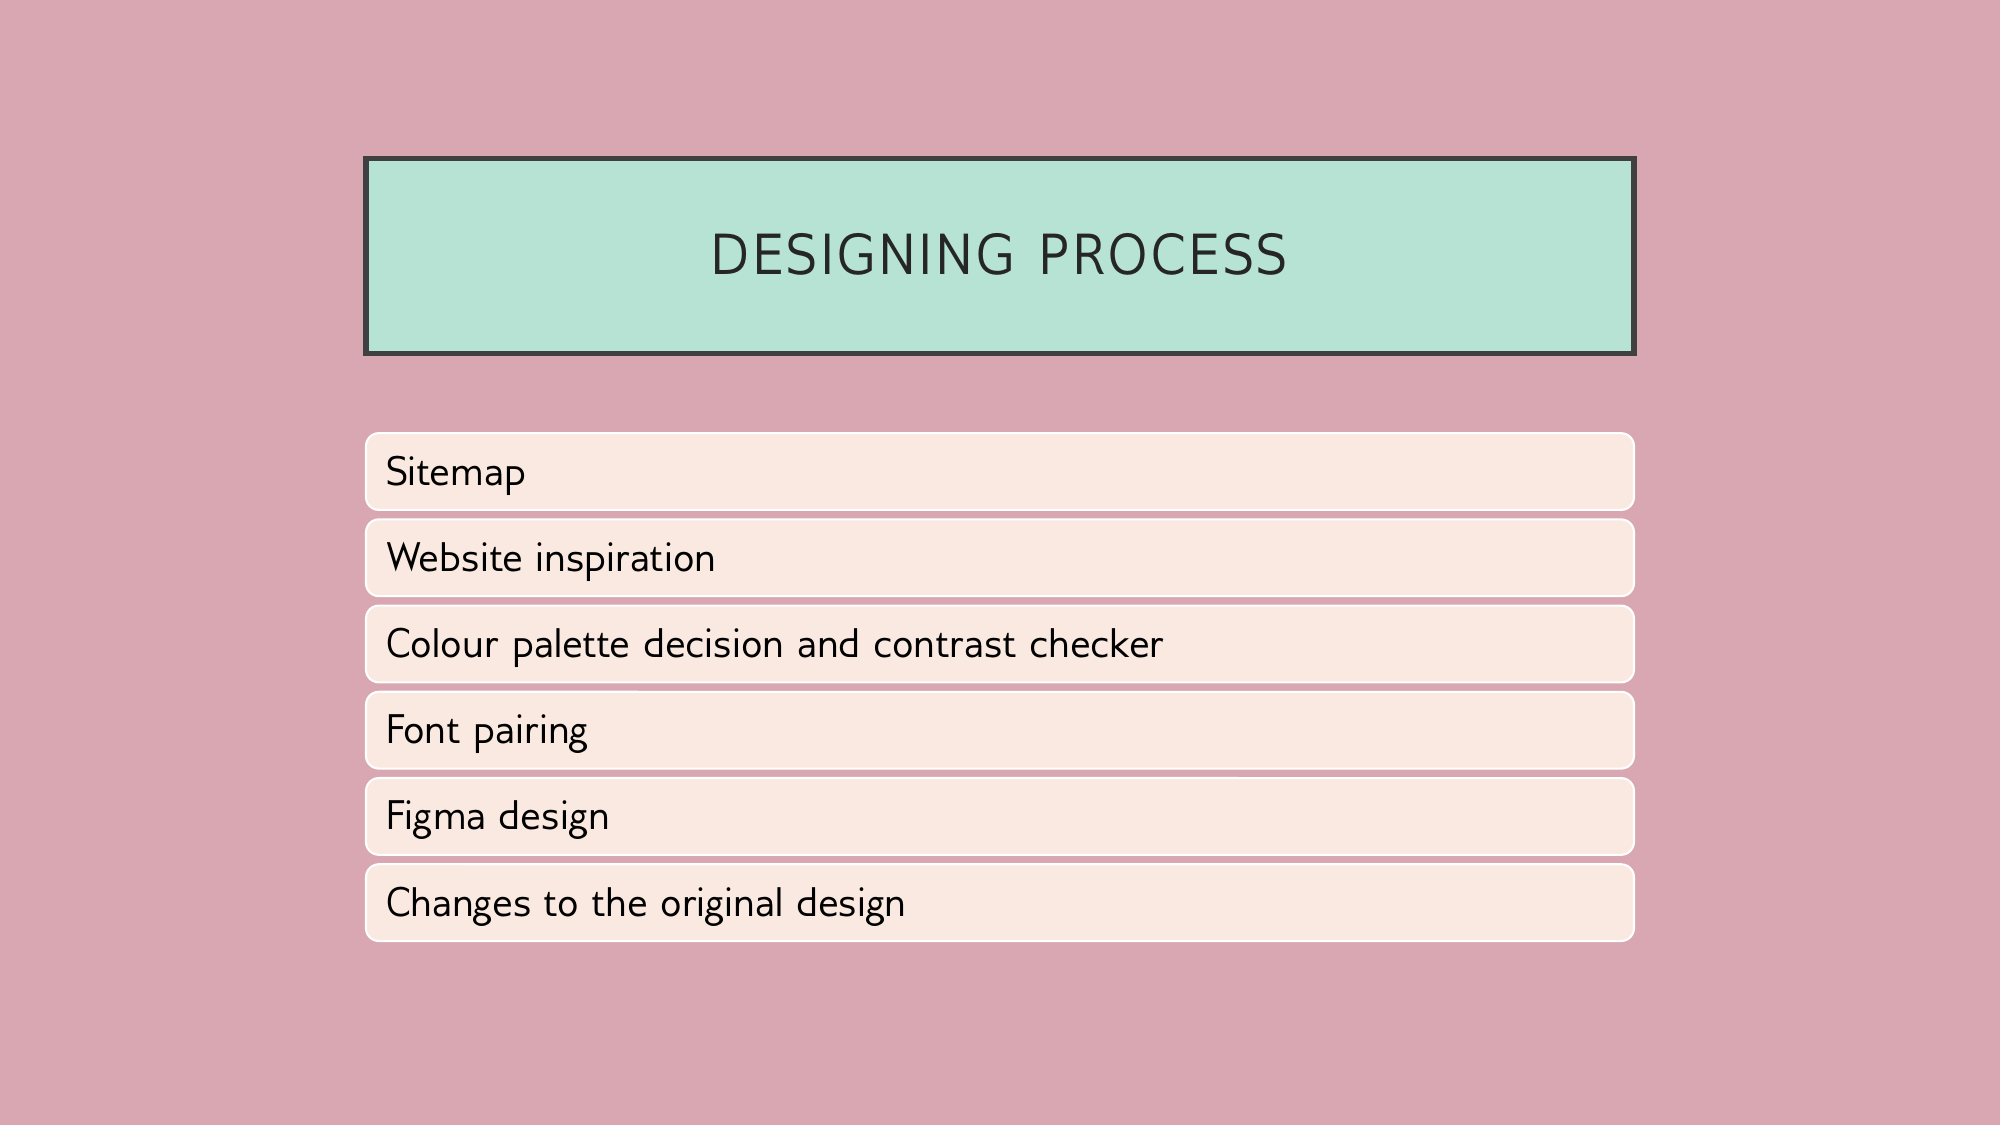

# Designing Process
Sitemap
Website inspiration
Colour palette decision and contrast checker
Font pairing
Figma design
Changes to the original design